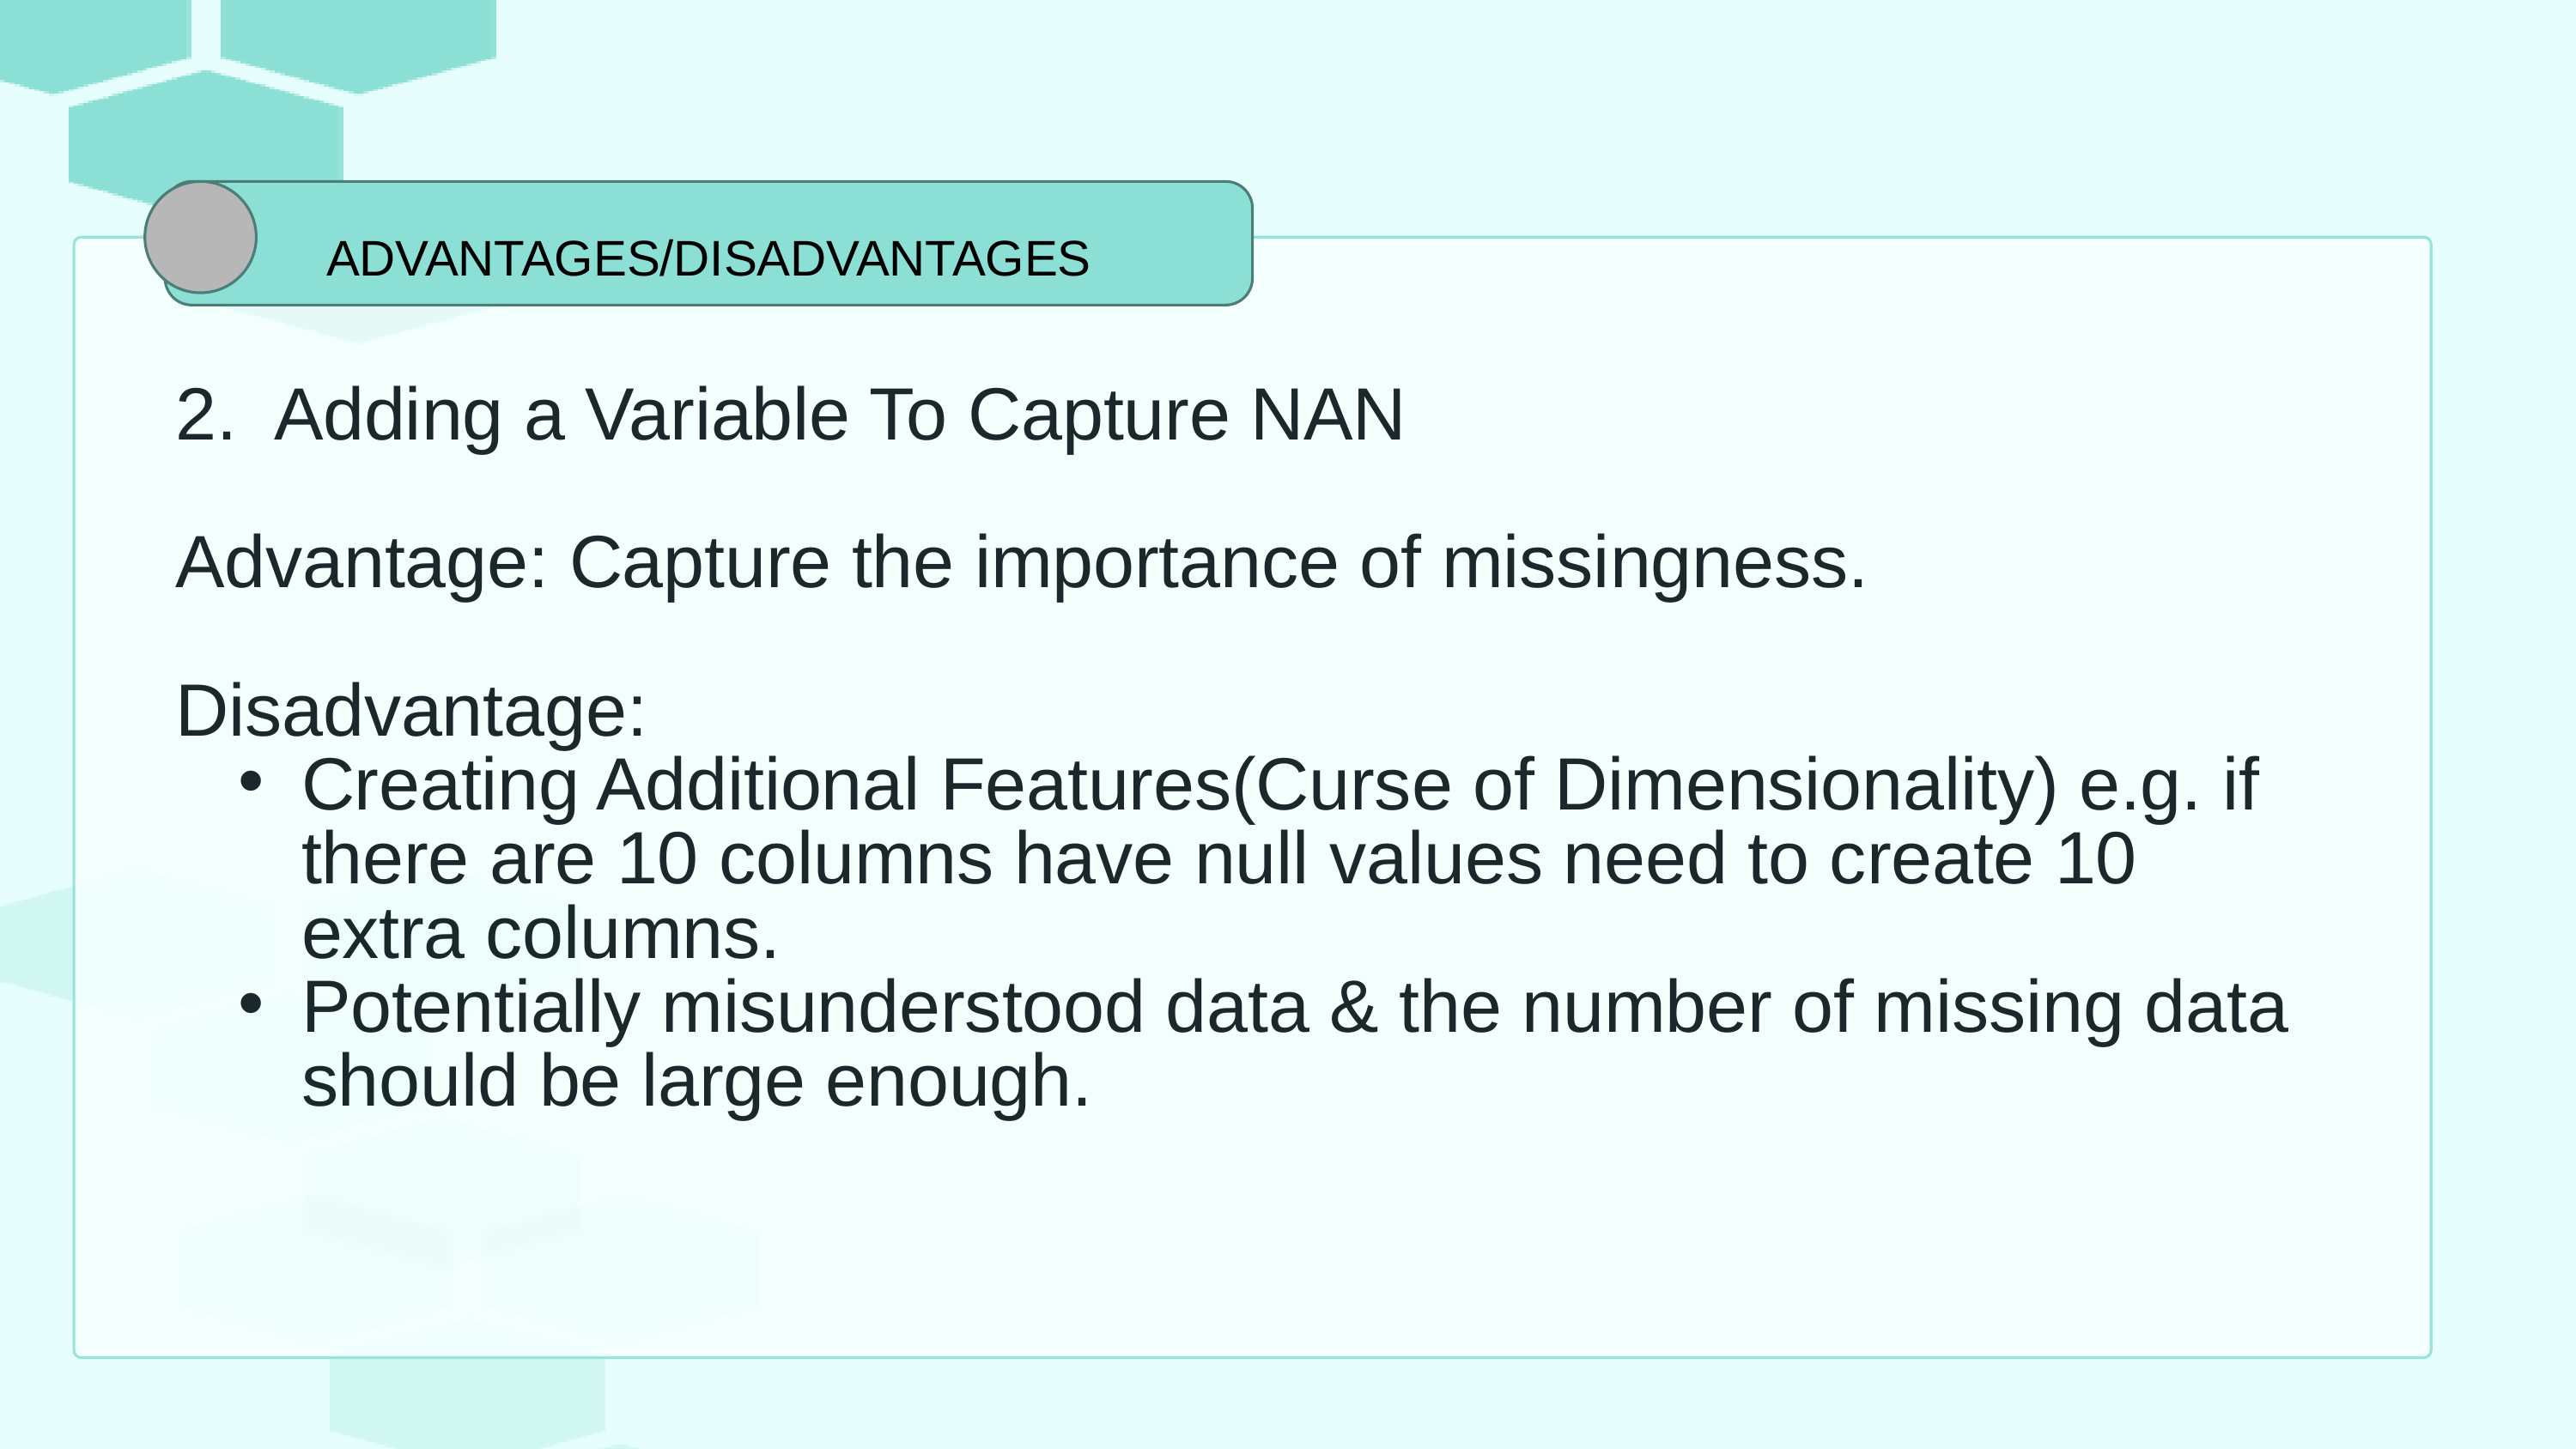

ADVANTAGES/DISADVANTAGES

2.  Adding a Variable To Capture NAN

Advantage: Capture the importance of missingness.

Disadvantage:
Creating Additional Features(Curse of Dimensionality) e.g. if there are 10 columns have null values need to create 10 extra columns.
Potentially misunderstood data & the number of missing data should be large enough.